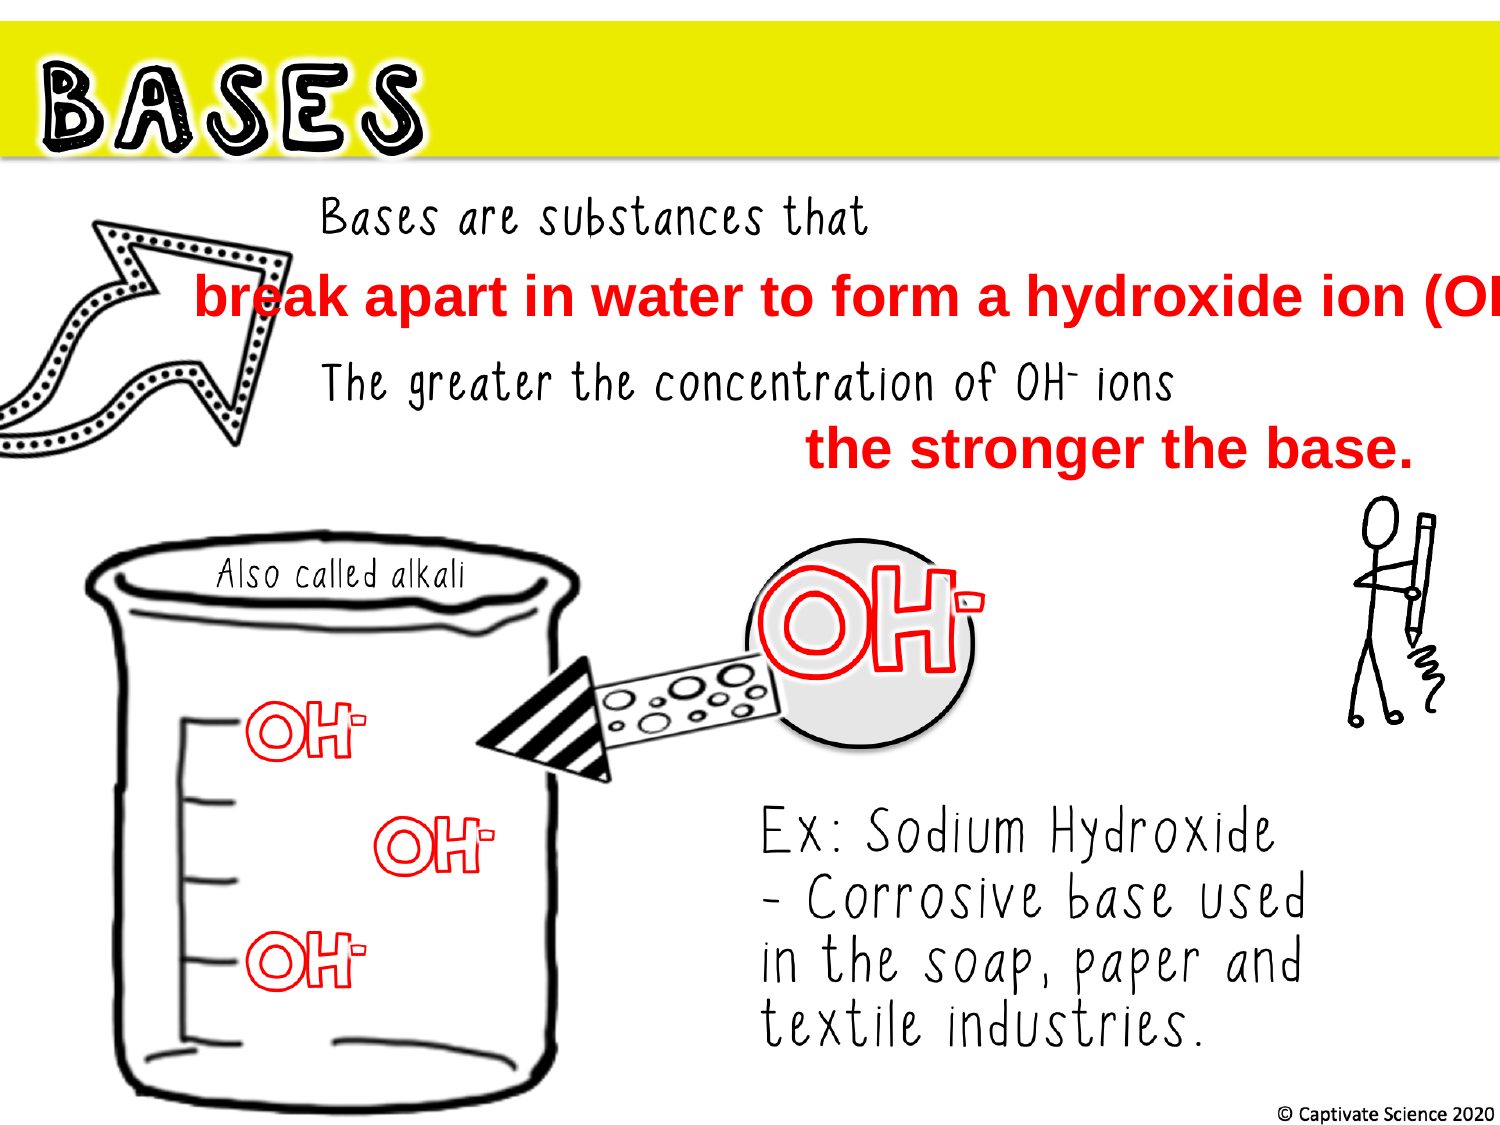

break apart in water to form a hydroxide ion (OH-)
 the stronger the base.